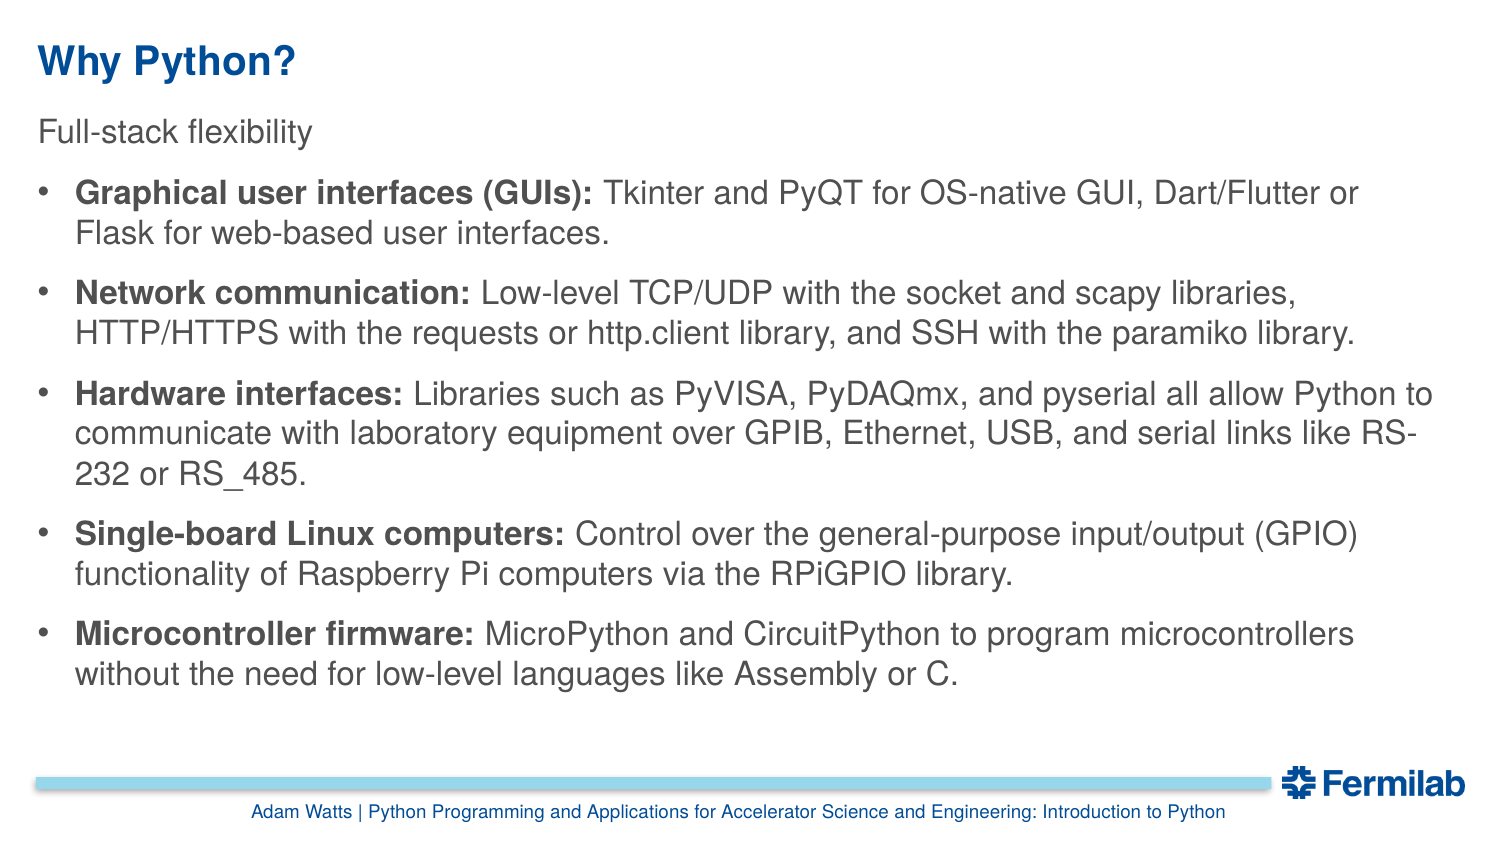

# Why Python?
Full-stack flexibility
Graphical user interfaces (GUIs): Tkinter and PyQT for OS-native GUI, Dart/Flutter or Flask for web-based user interfaces.
Network communication: Low-level TCP/UDP with the socket and scapy libraries, HTTP/HTTPS with the requests or http.client library, and SSH with the paramiko library.
Hardware interfaces: Libraries such as PyVISA, PyDAQmx, and pyserial all allow Python to communicate with laboratory equipment over GPIB, Ethernet, USB, and serial links like RS-232 or RS_485.
Single-board Linux computers: Control over the general-purpose input/output (GPIO) functionality of Raspberry Pi computers via the RPiGPIO library.
Microcontroller firmware: MicroPython and CircuitPython to program microcontrollers without the need for low-level languages like Assembly or C.

Adam Watts | Python Programming and Applications for Accelerator Science and Engineering: Introduction to Python